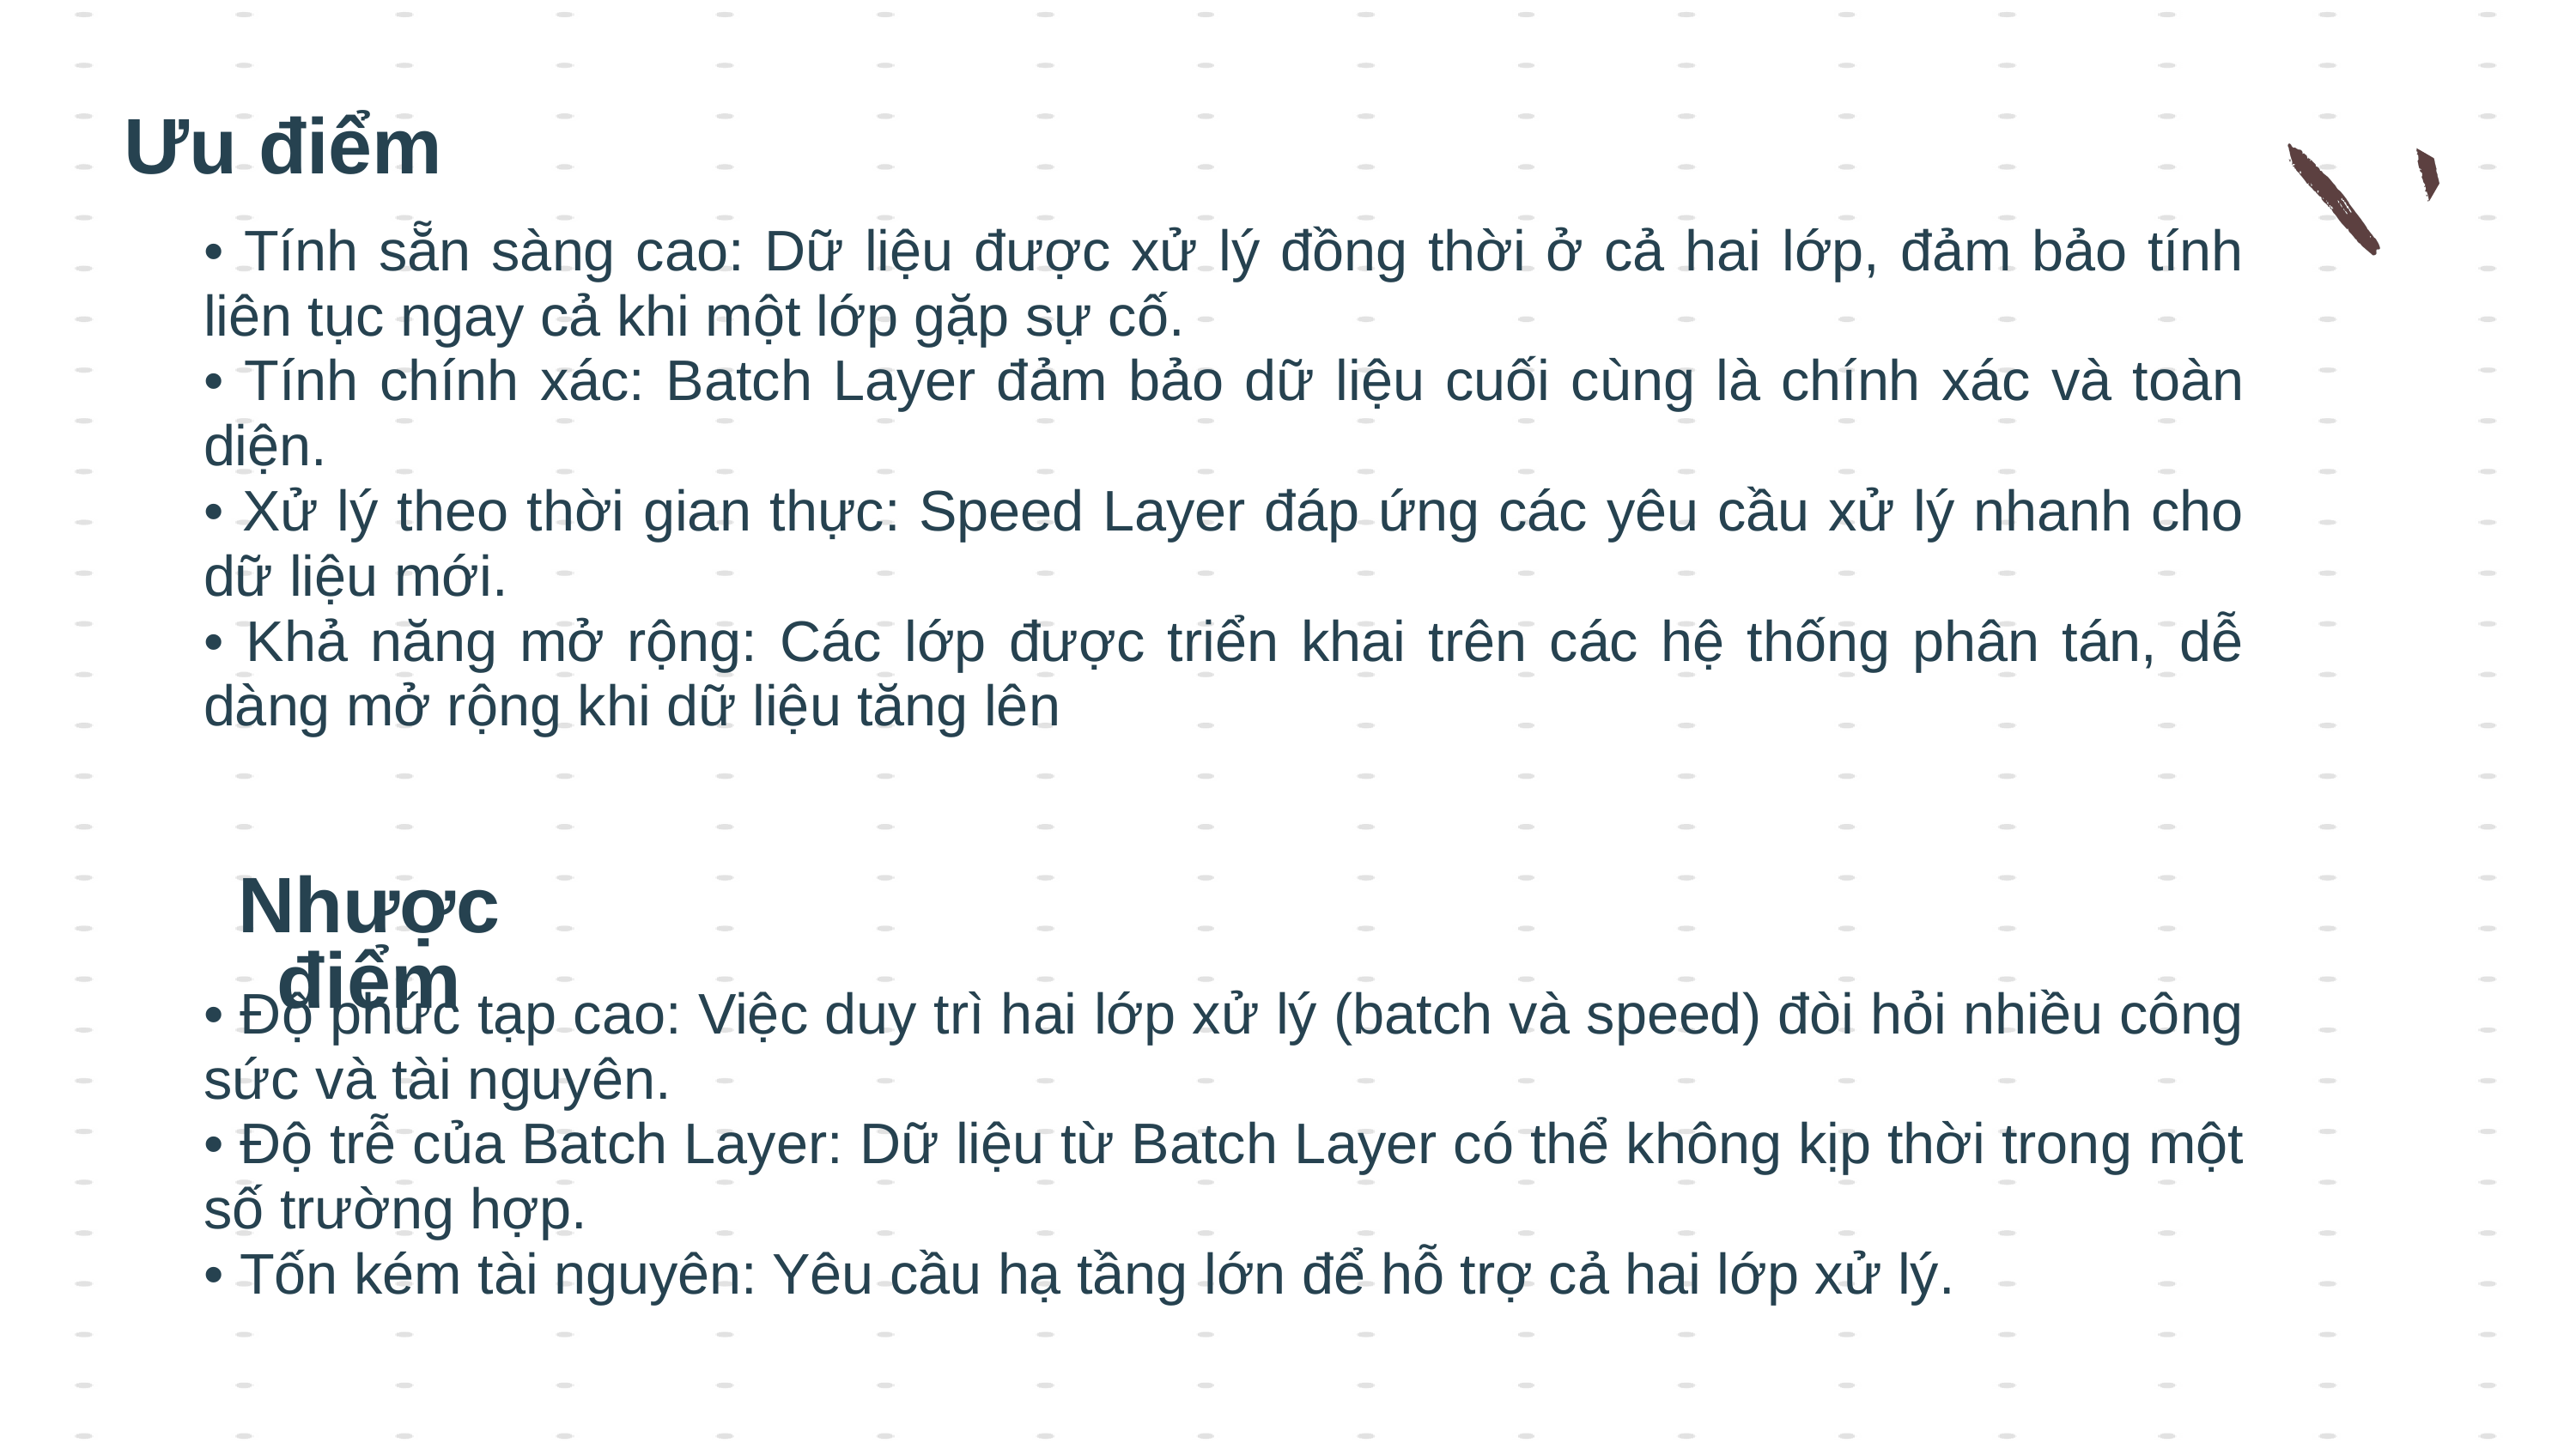

Ưu điểm

• Tính sẵn sàng cao: Dữ liệu được xử lý đồng thời ở cả hai lớp, đảm bảo tính liên tục ngay cả khi một lớp gặp sự cố.
• Tính chính xác: Batch Layer đảm bảo dữ liệu cuối cùng là chính xác và toàn diện.
• Xử lý theo thời gian thực: Speed Layer đáp ứng các yêu cầu xử lý nhanh cho dữ liệu mới.
• Khả năng mở rộng: Các lớp được triển khai trên các hệ thống phân tán, dễ dàng mở rộng khi dữ liệu tăng lên
Nhược điểm
• Độ phức tạp cao: Việc duy trì hai lớp xử lý (batch và speed) đòi hỏi nhiều công sức và tài nguyên.
• Độ trễ của Batch Layer: Dữ liệu từ Batch Layer có thể không kịp thời trong một số trường hợp.
• Tốn kém tài nguyên: Yêu cầu hạ tầng lớn để hỗ trợ cả hai lớp xử lý.